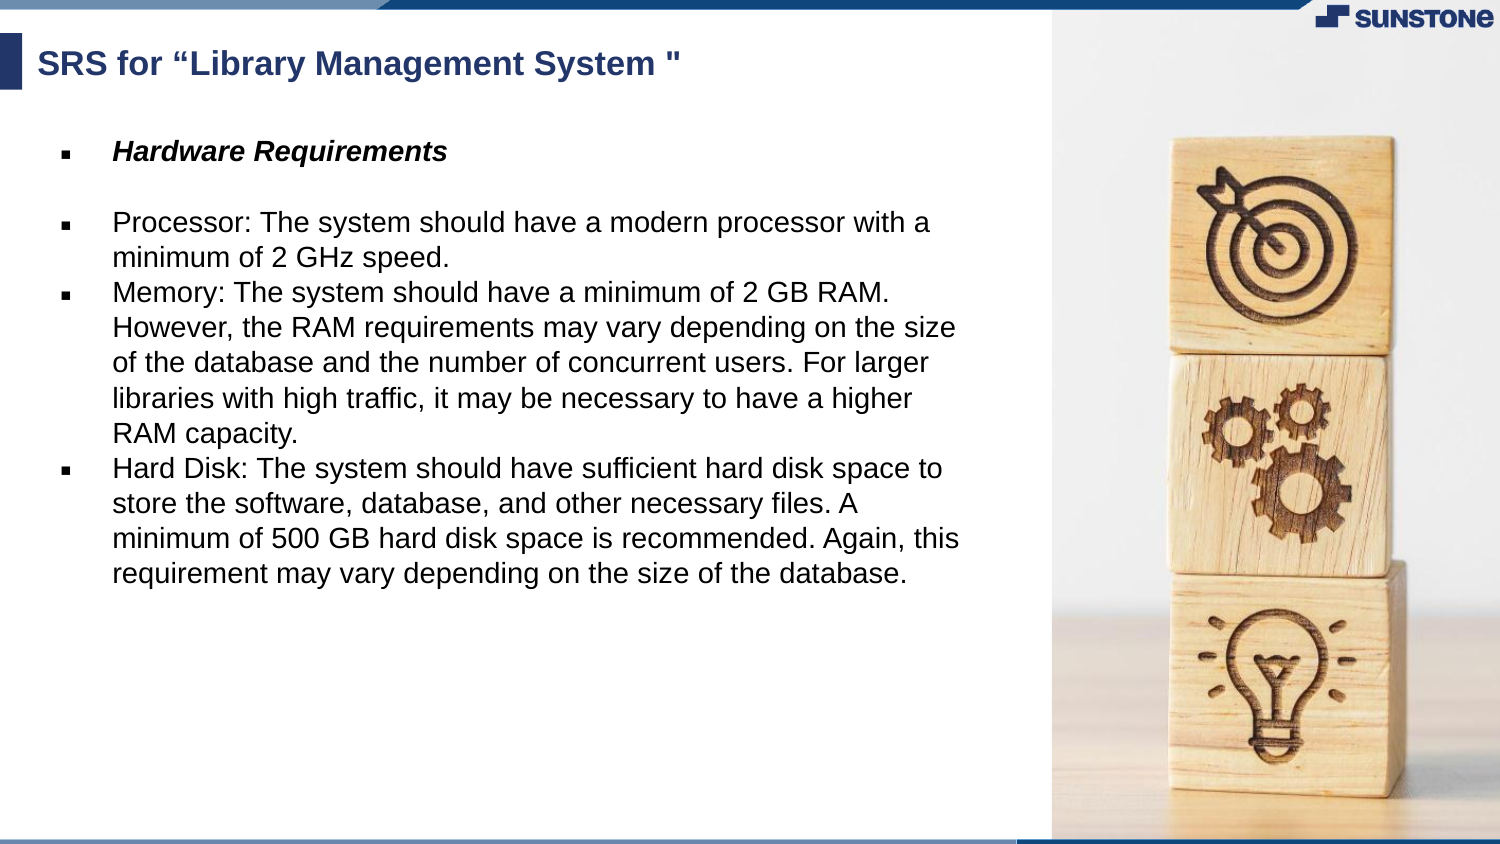

# SRS for “Library Management System "
Hardware Requirements
Processor: The system should have a modern processor with a minimum of 2 GHz speed.
Memory: The system should have a minimum of 2 GB RAM. However, the RAM requirements may vary depending on the size of the database and the number of concurrent users. For larger libraries with high traffic, it may be necessary to have a higher RAM capacity.
Hard Disk: The system should have sufficient hard disk space to store the software, database, and other necessary files. A minimum of 500 GB hard disk space is recommended. Again, this requirement may vary depending on the size of the database.